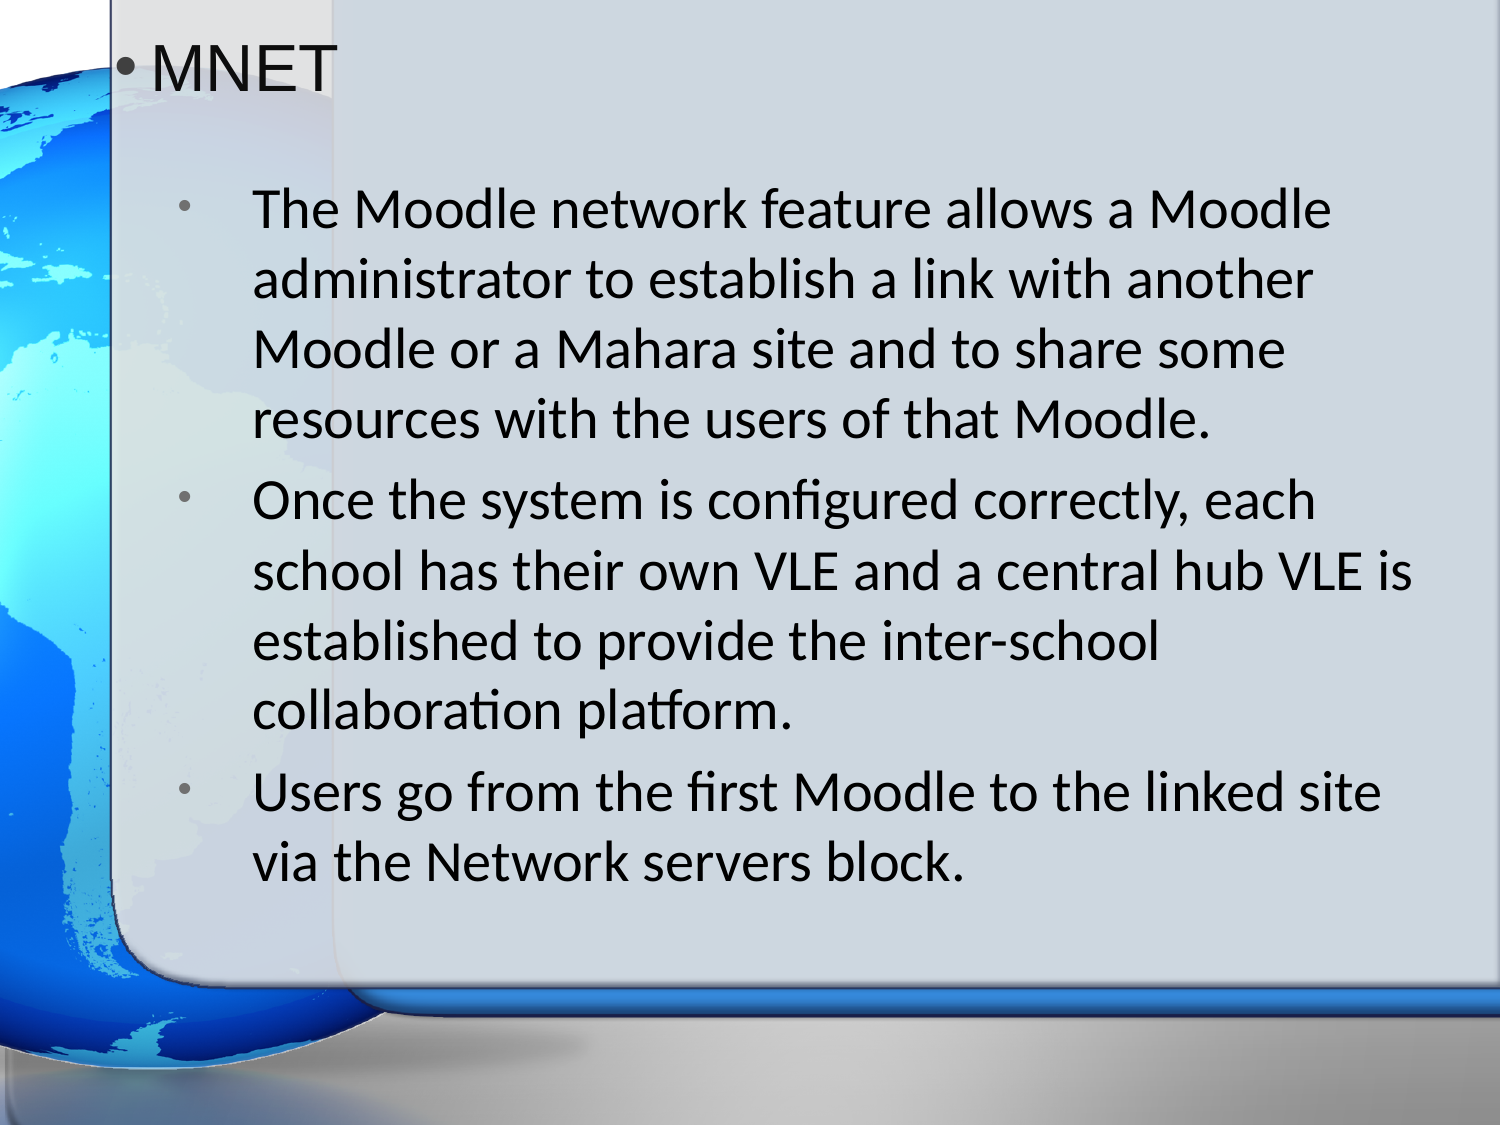

# MNET
The Moodle network feature allows a Moodle administrator to establish a link with another Moodle or a Mahara site and to share some resources with the users of that Moodle.
Once the system is configured correctly, each school has their own VLE and a central hub VLE is established to provide the inter-school collaboration platform.
Users go from the first Moodle to the linked site via the Network servers block.